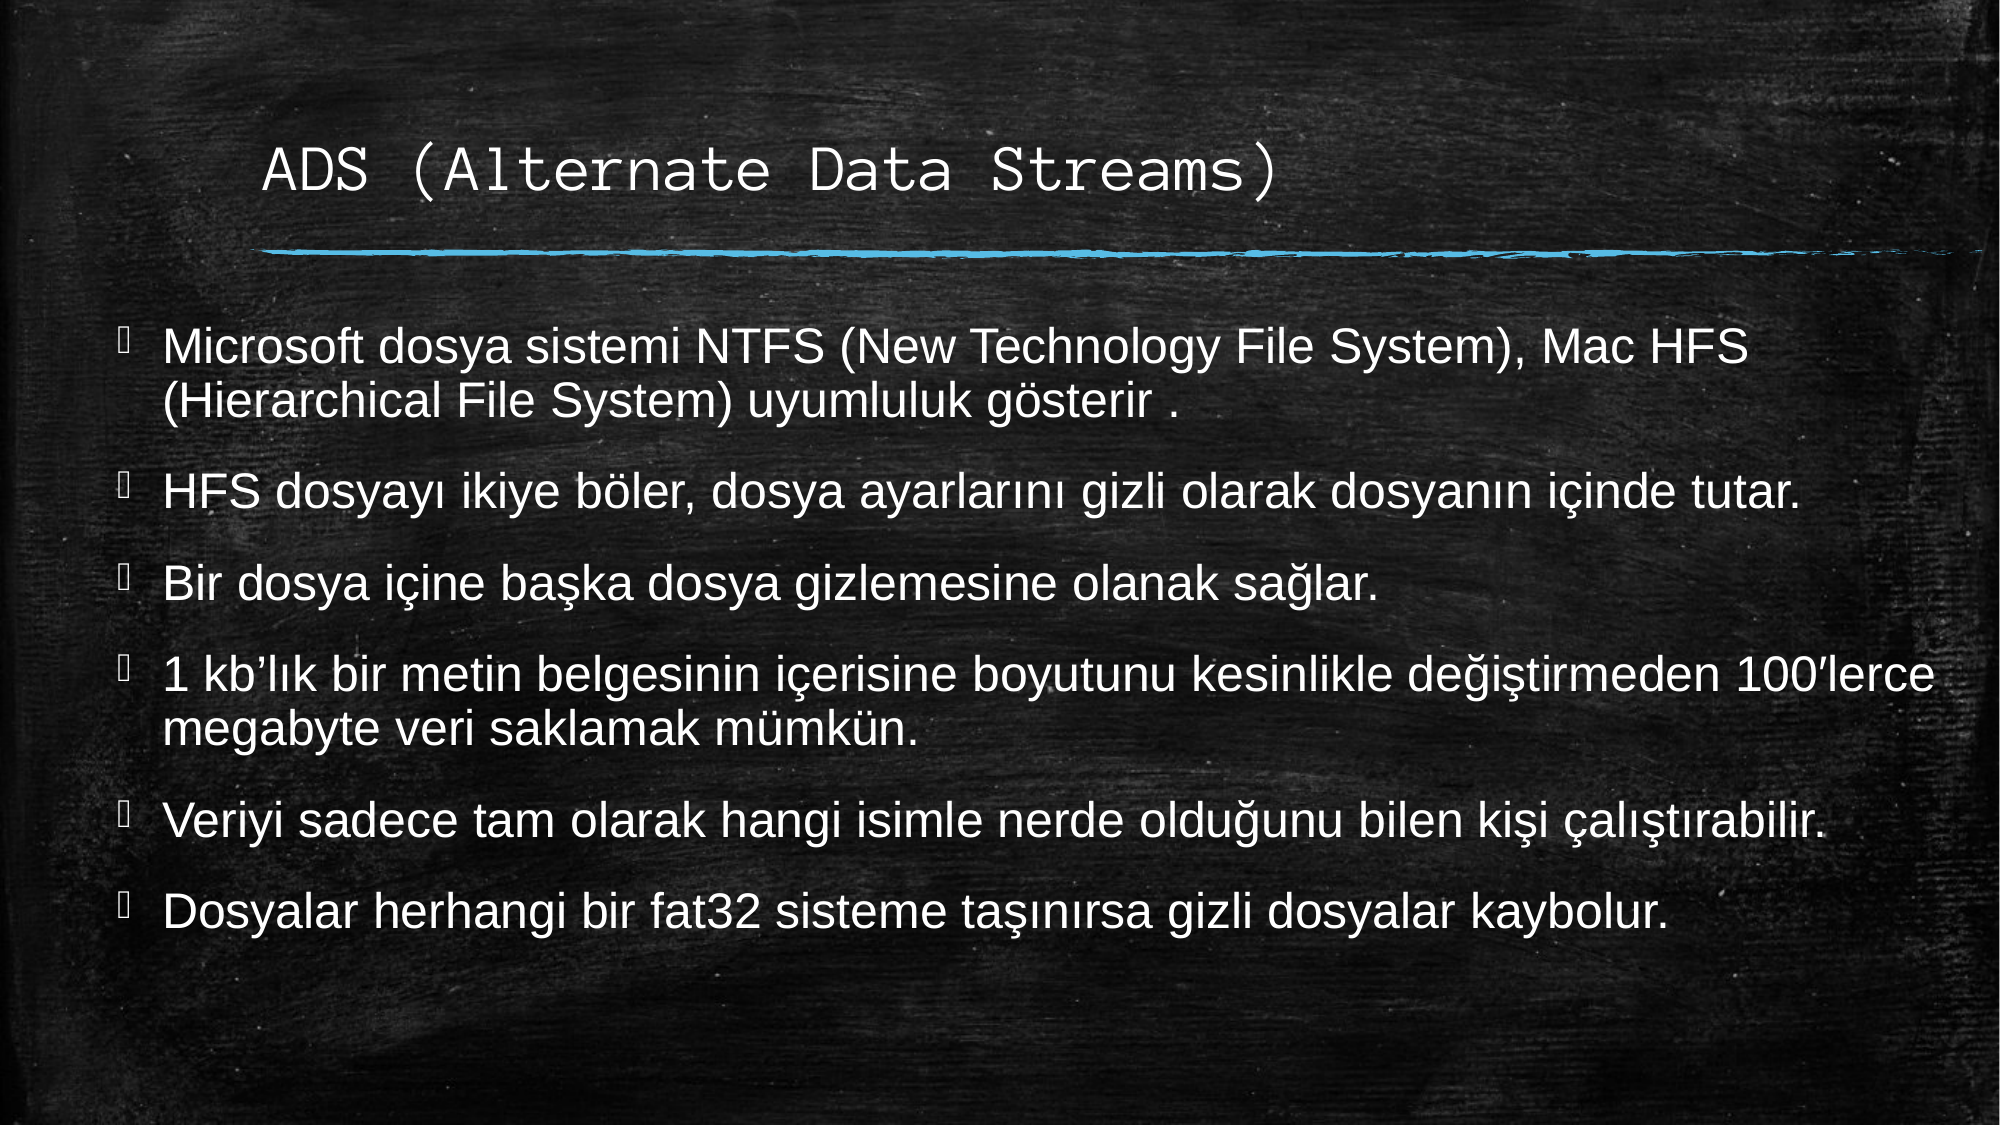

# ADS (Alternate Data Streams)
Microsoft dosya sistemi NTFS (New Technology File System), Mac HFS (Hierarchical File System) uyumluluk gösterir .
HFS dosyayı ikiye böler, dosya ayarlarını gizli olarak dosyanın içinde tutar.
Bir dosya içine başka dosya gizlemesine olanak sağlar.
1 kb’lık bir metin belgesinin içerisine boyutunu kesinlikle değiştirmeden 100′lerce megabyte veri saklamak mümkün.
Veriyi sadece tam olarak hangi isimle nerde olduğunu bilen kişi çalıştırabilir.
Dosyalar herhangi bir fat32 sisteme taşınırsa gizli dosyalar kaybolur.